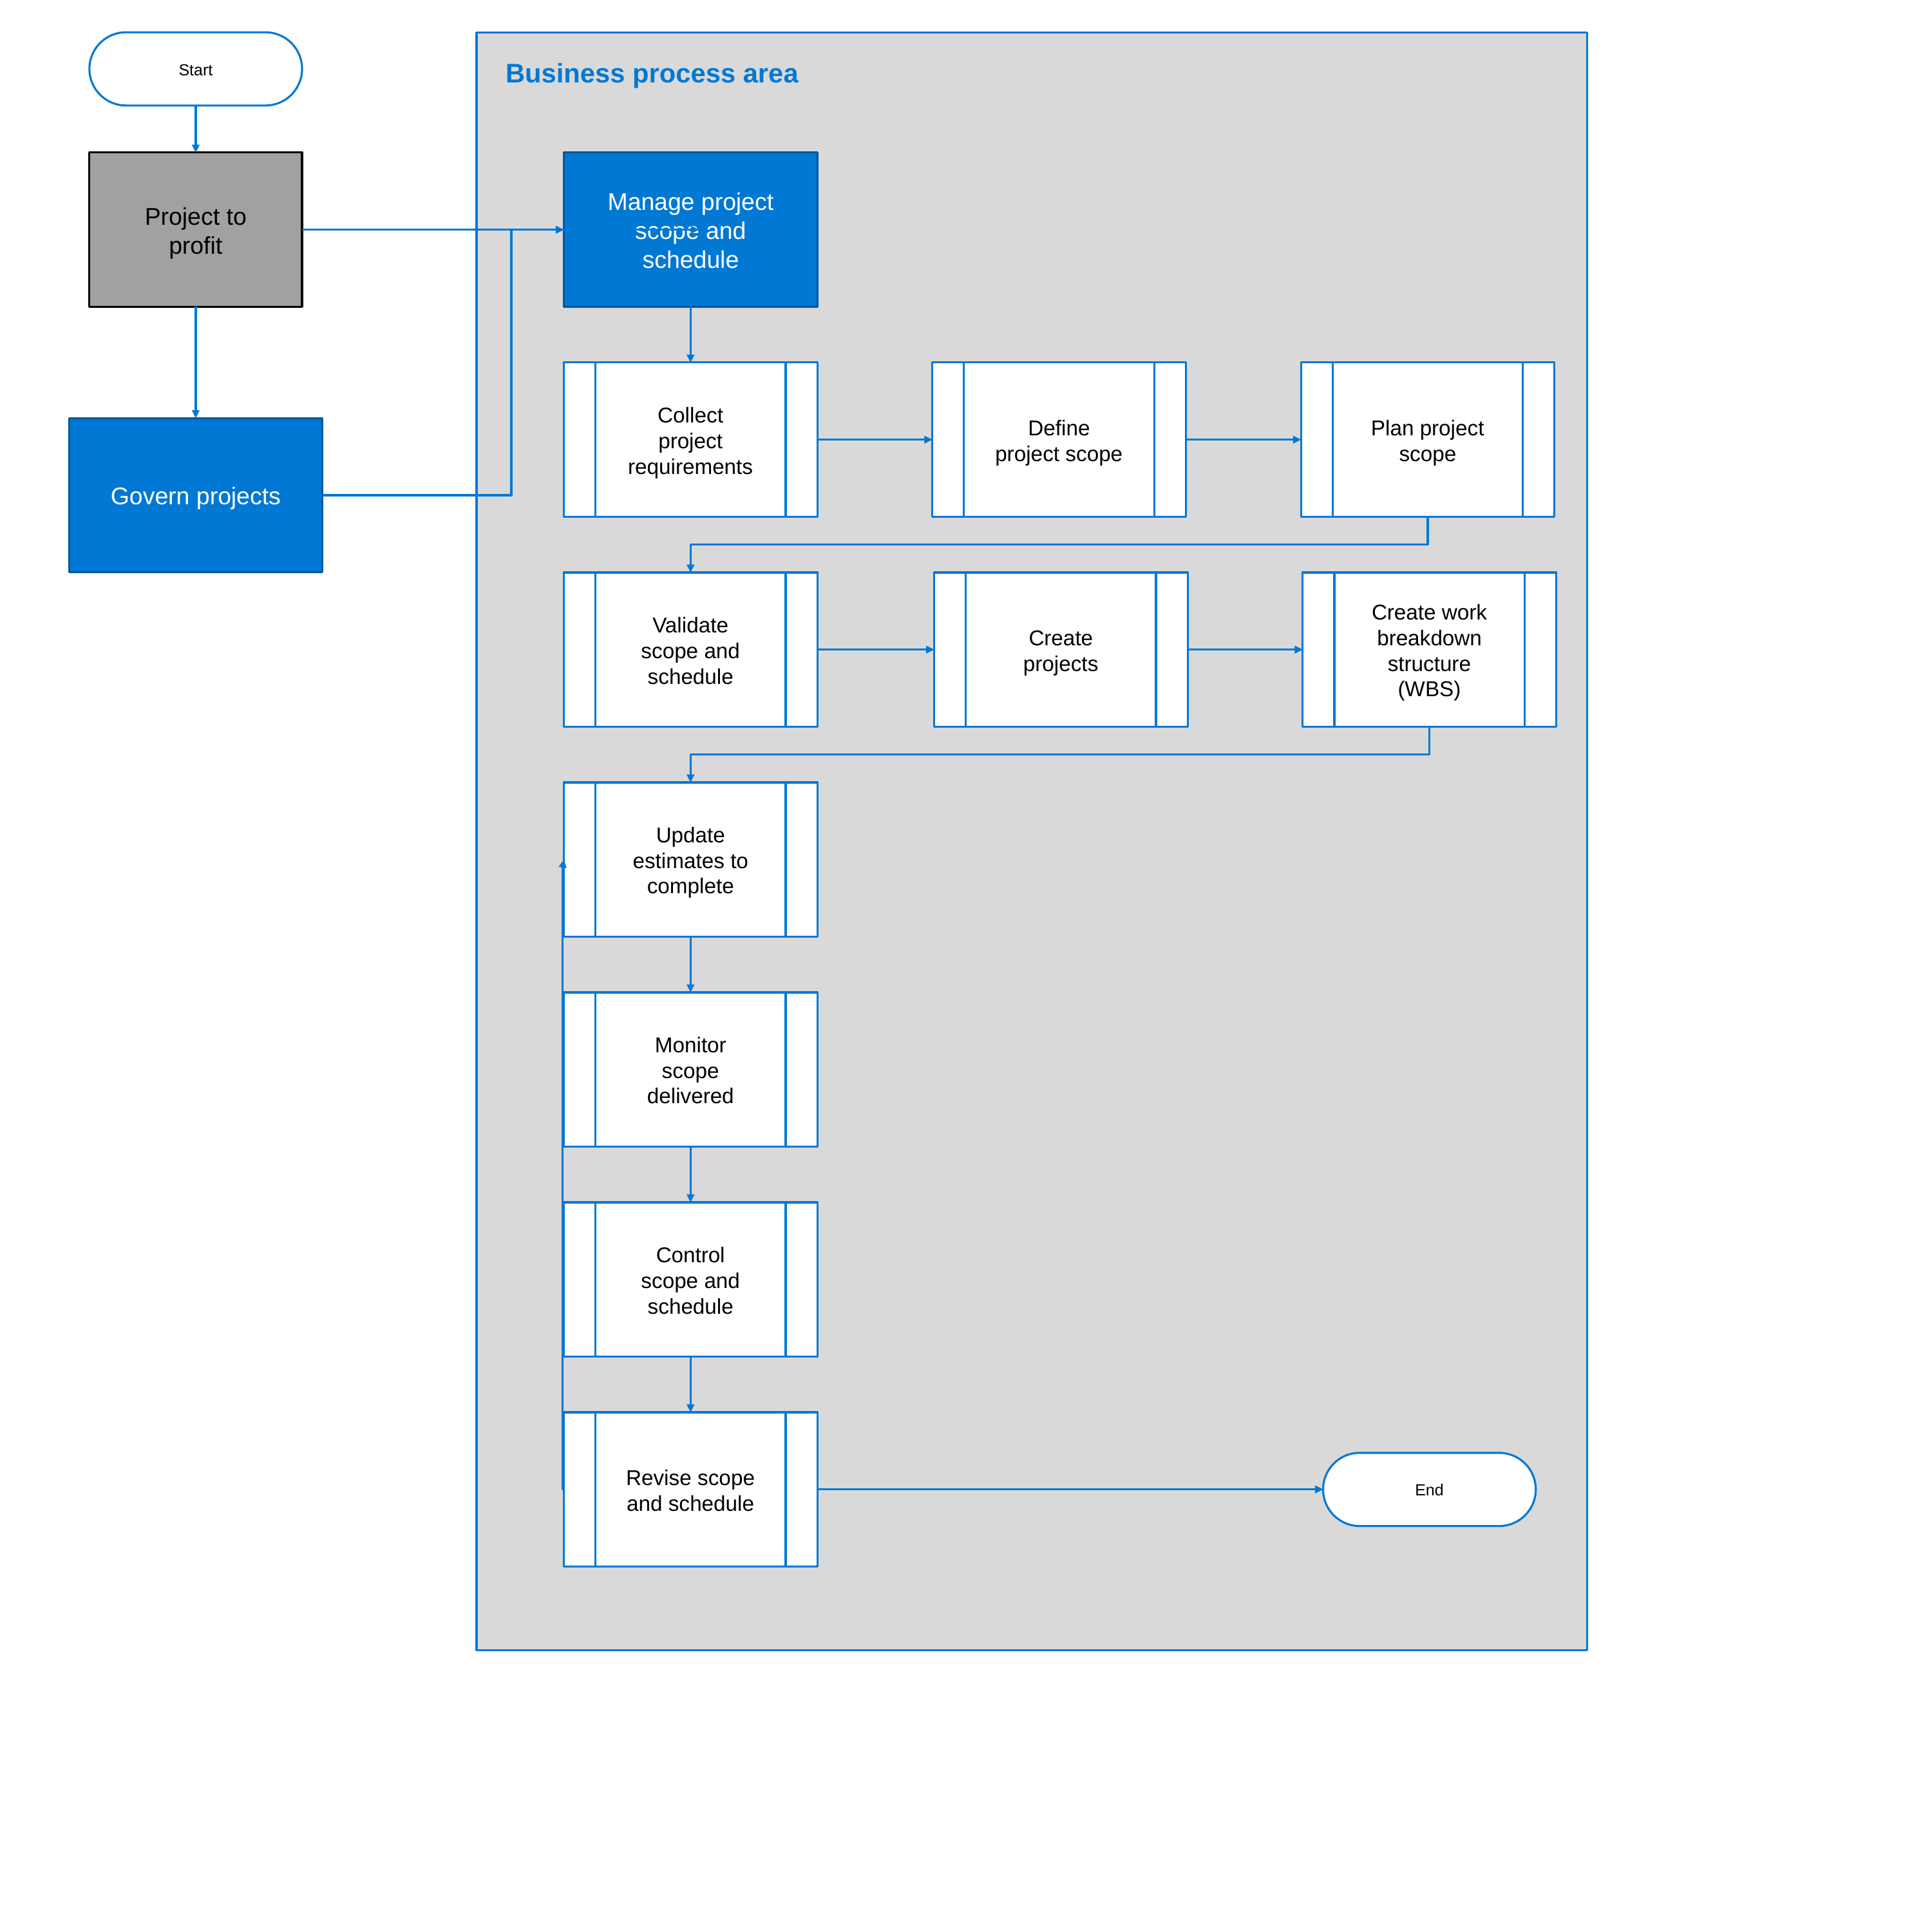

Start
Business process area
Project to profit
Manage project scope and schedule
Collect project requirements
Define project scope
Plan project scope
Govern projects​
Validate scope and schedule
Create projects
Create work breakdown structure (WBS)
Update estimates to complete
Monitor scope delivered
Control scope and schedule
Revise scope and schedule
End